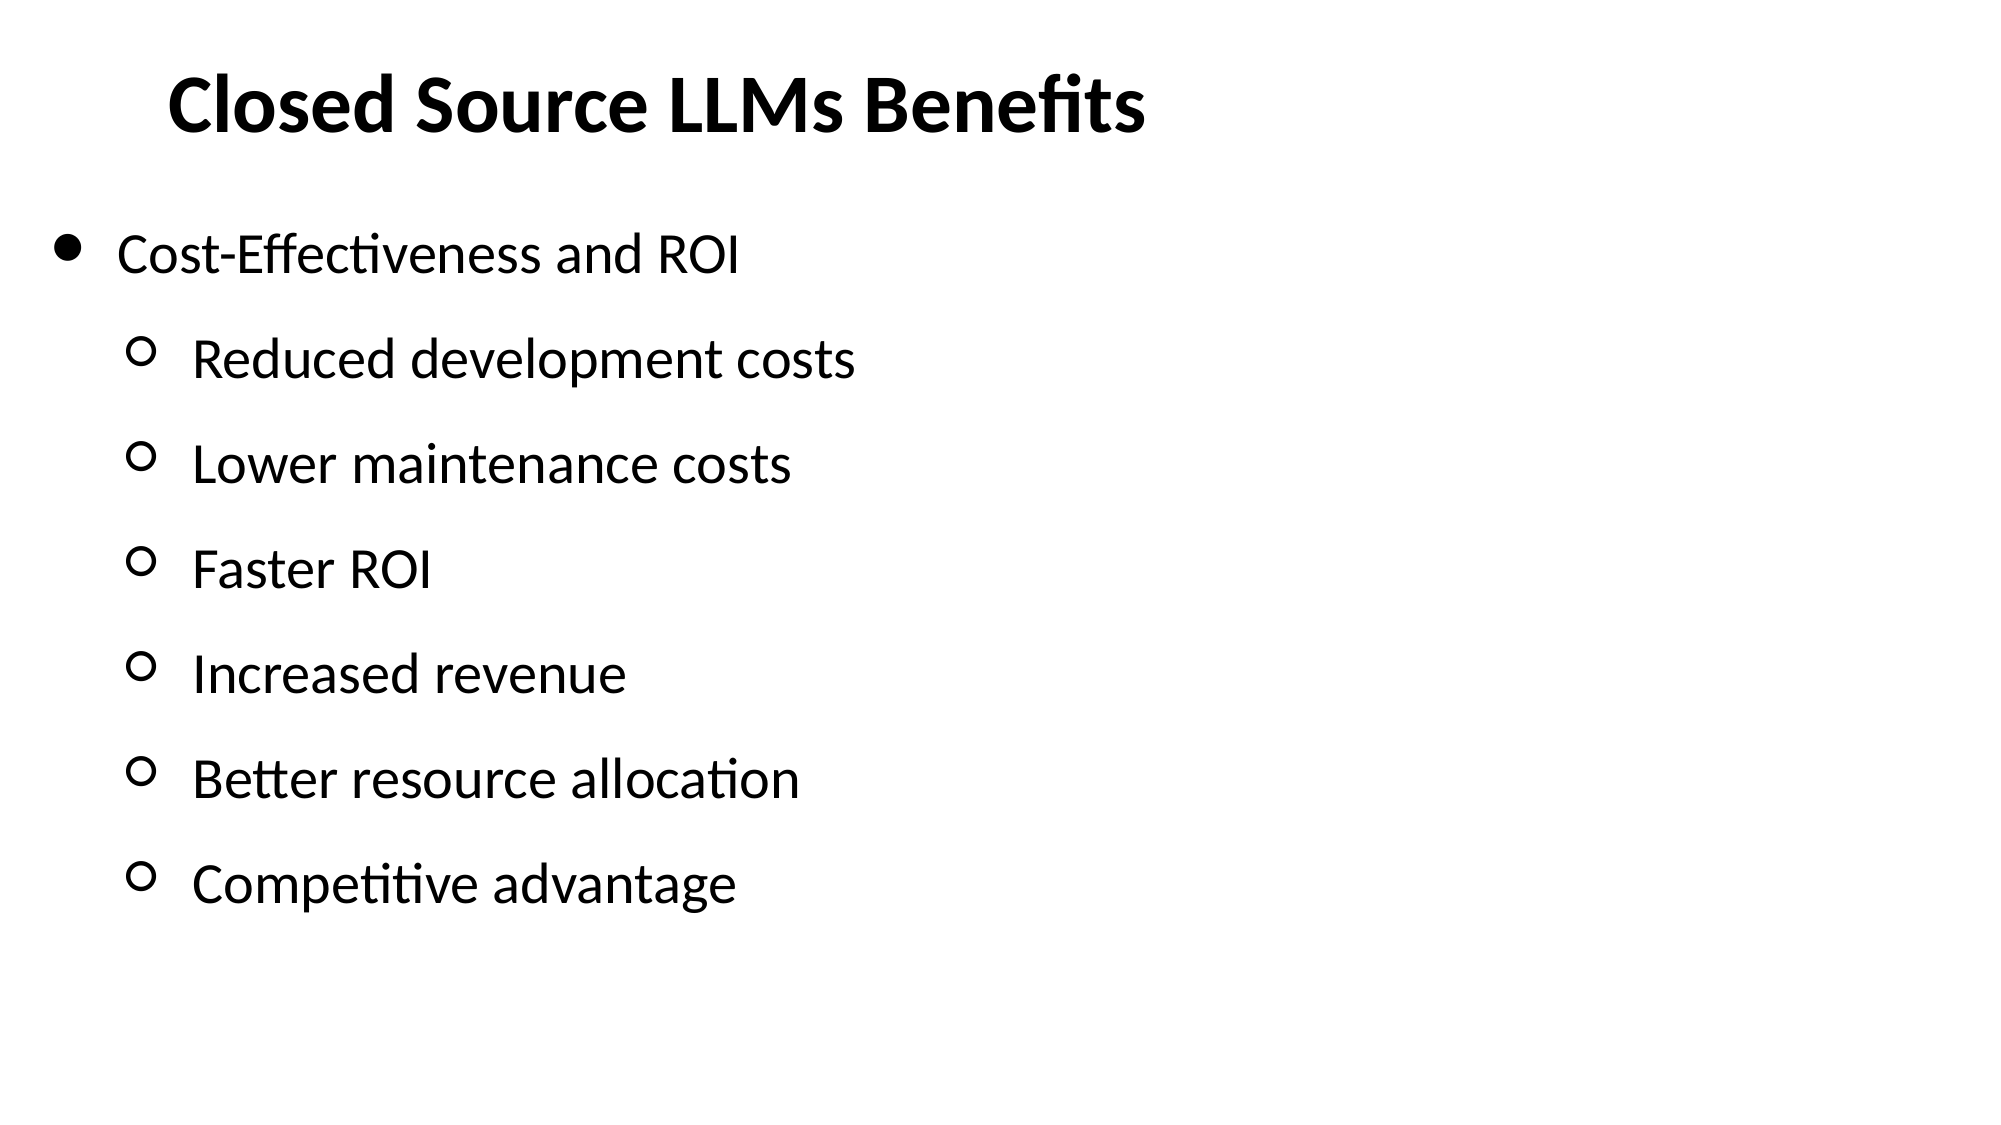

Closed Source LLMs Benefits
Cost-Effectiveness and ROI
Reduced development costs
Lower maintenance costs
Faster ROI
Increased revenue
Better resource allocation
Competitive advantage